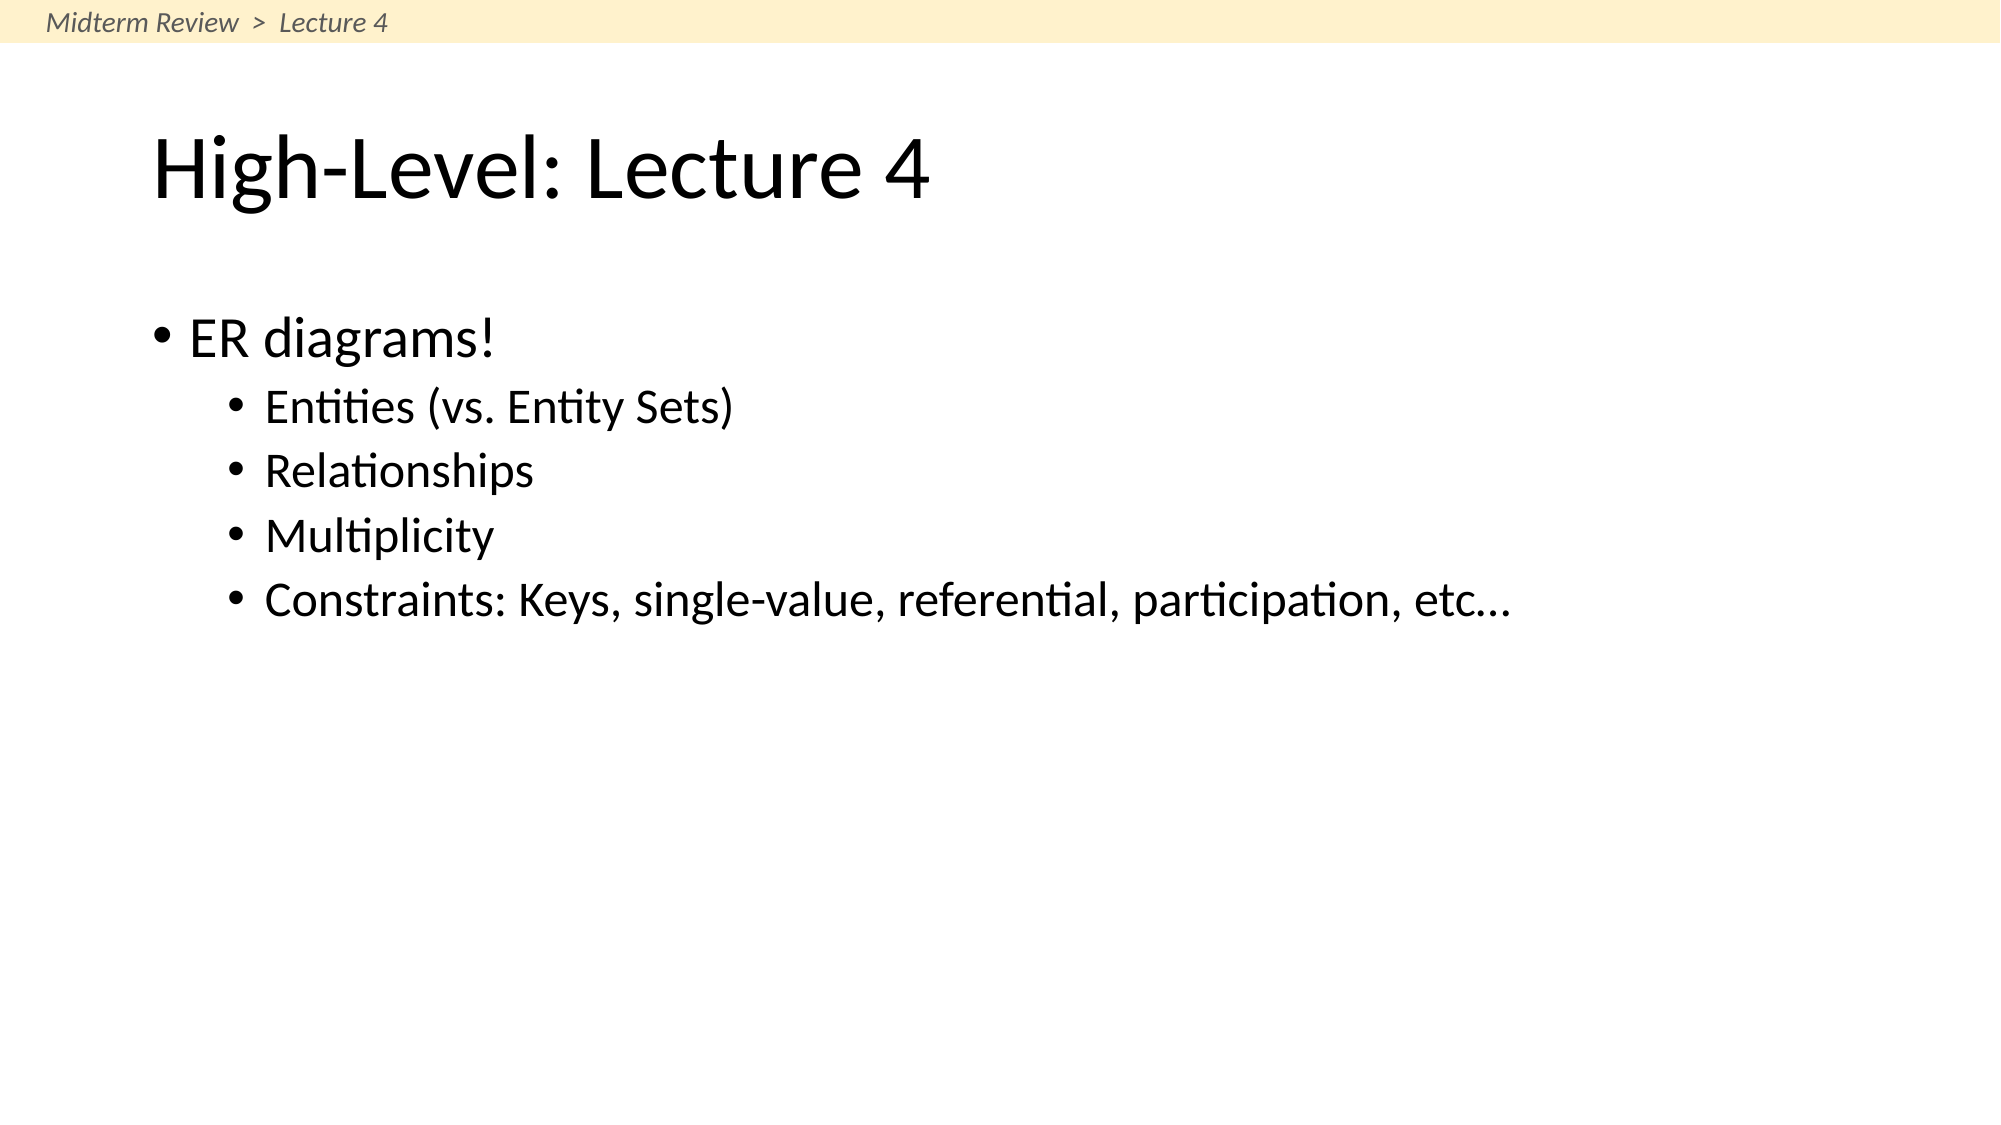

Midterm Review  >  Lecture 4
# High-Level: Lecture 4
ER diagrams!
Entities (vs. Entity Sets)
Relationships
Multiplicity
Constraints: Keys, single-value, referential, participation, etc…